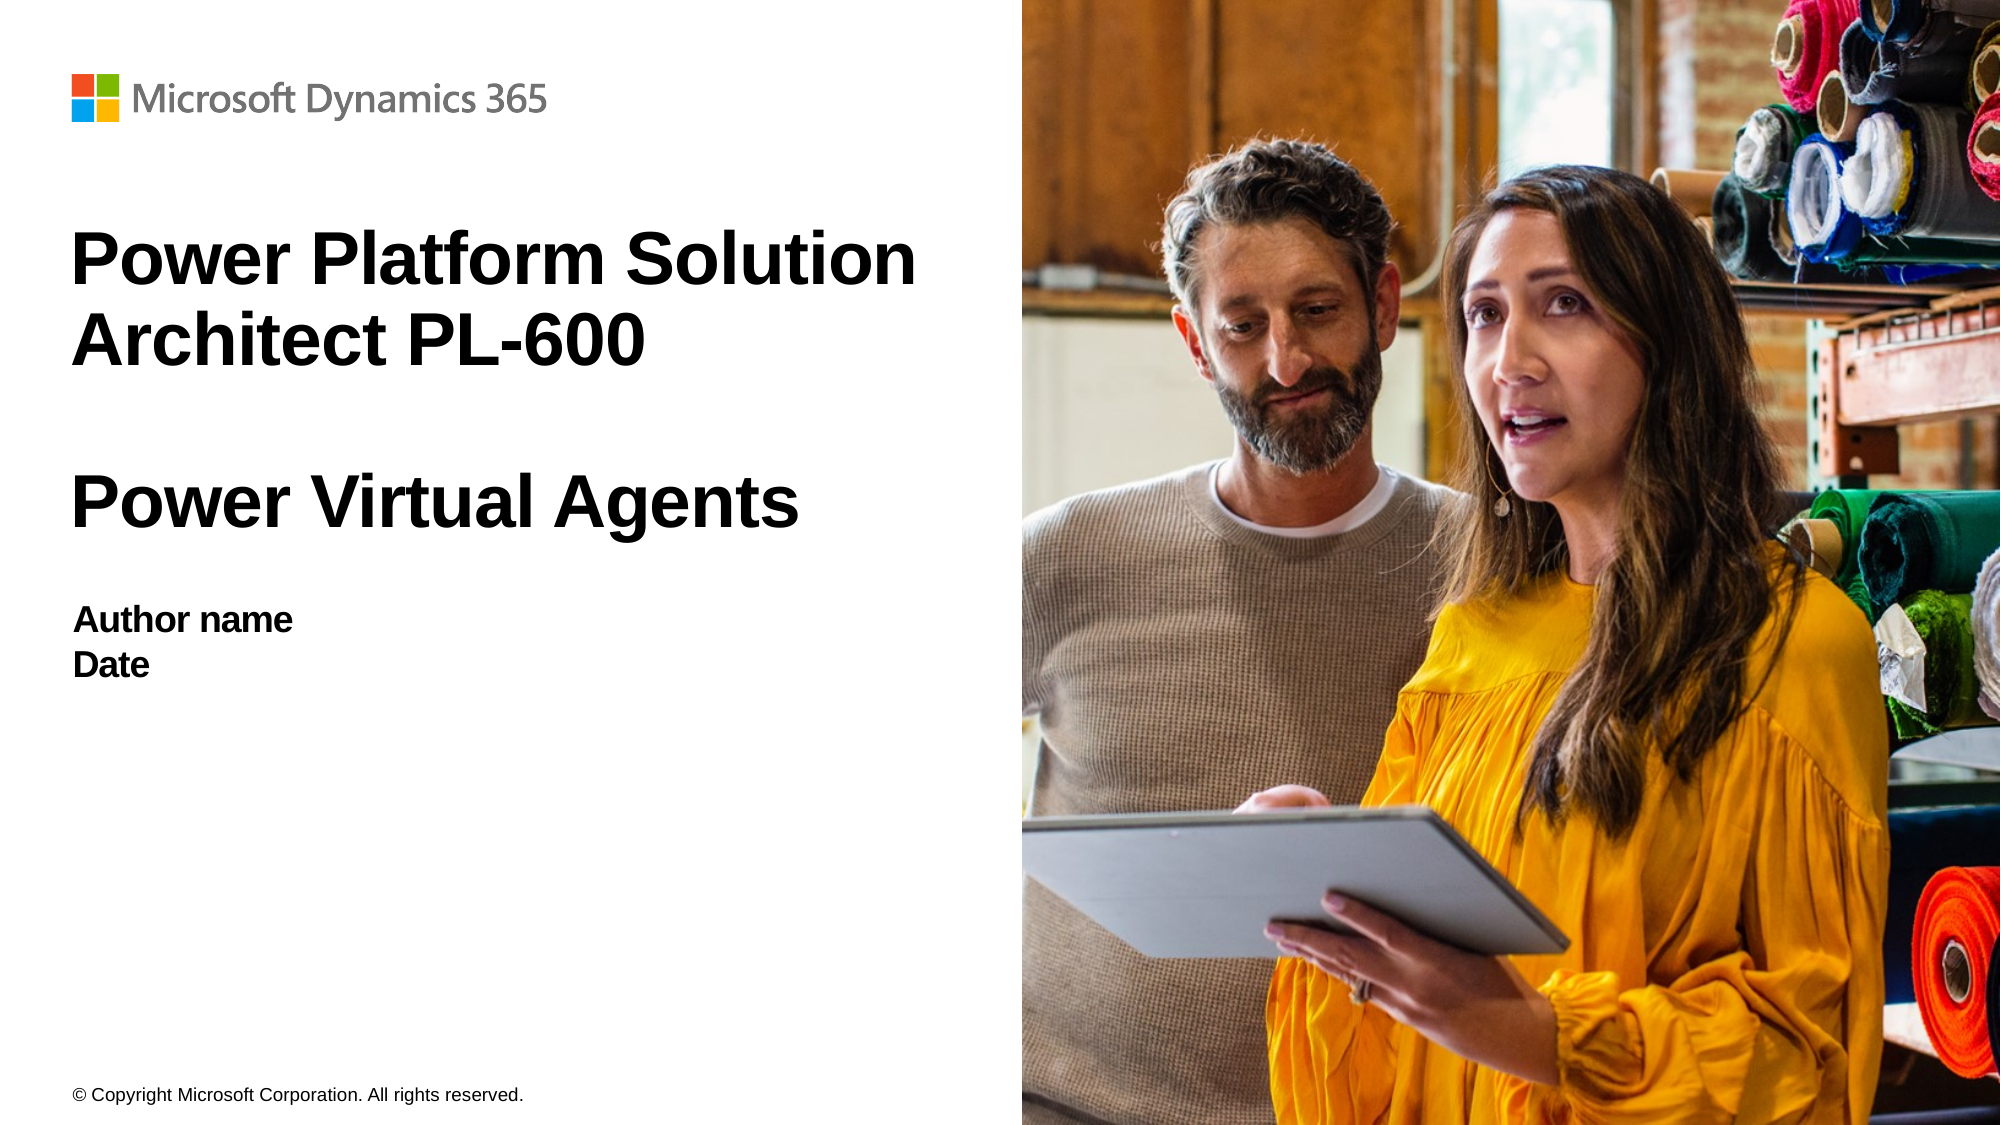

# Power Platform Solution Architect PL-600 Power Virtual Agents
Author name
Date